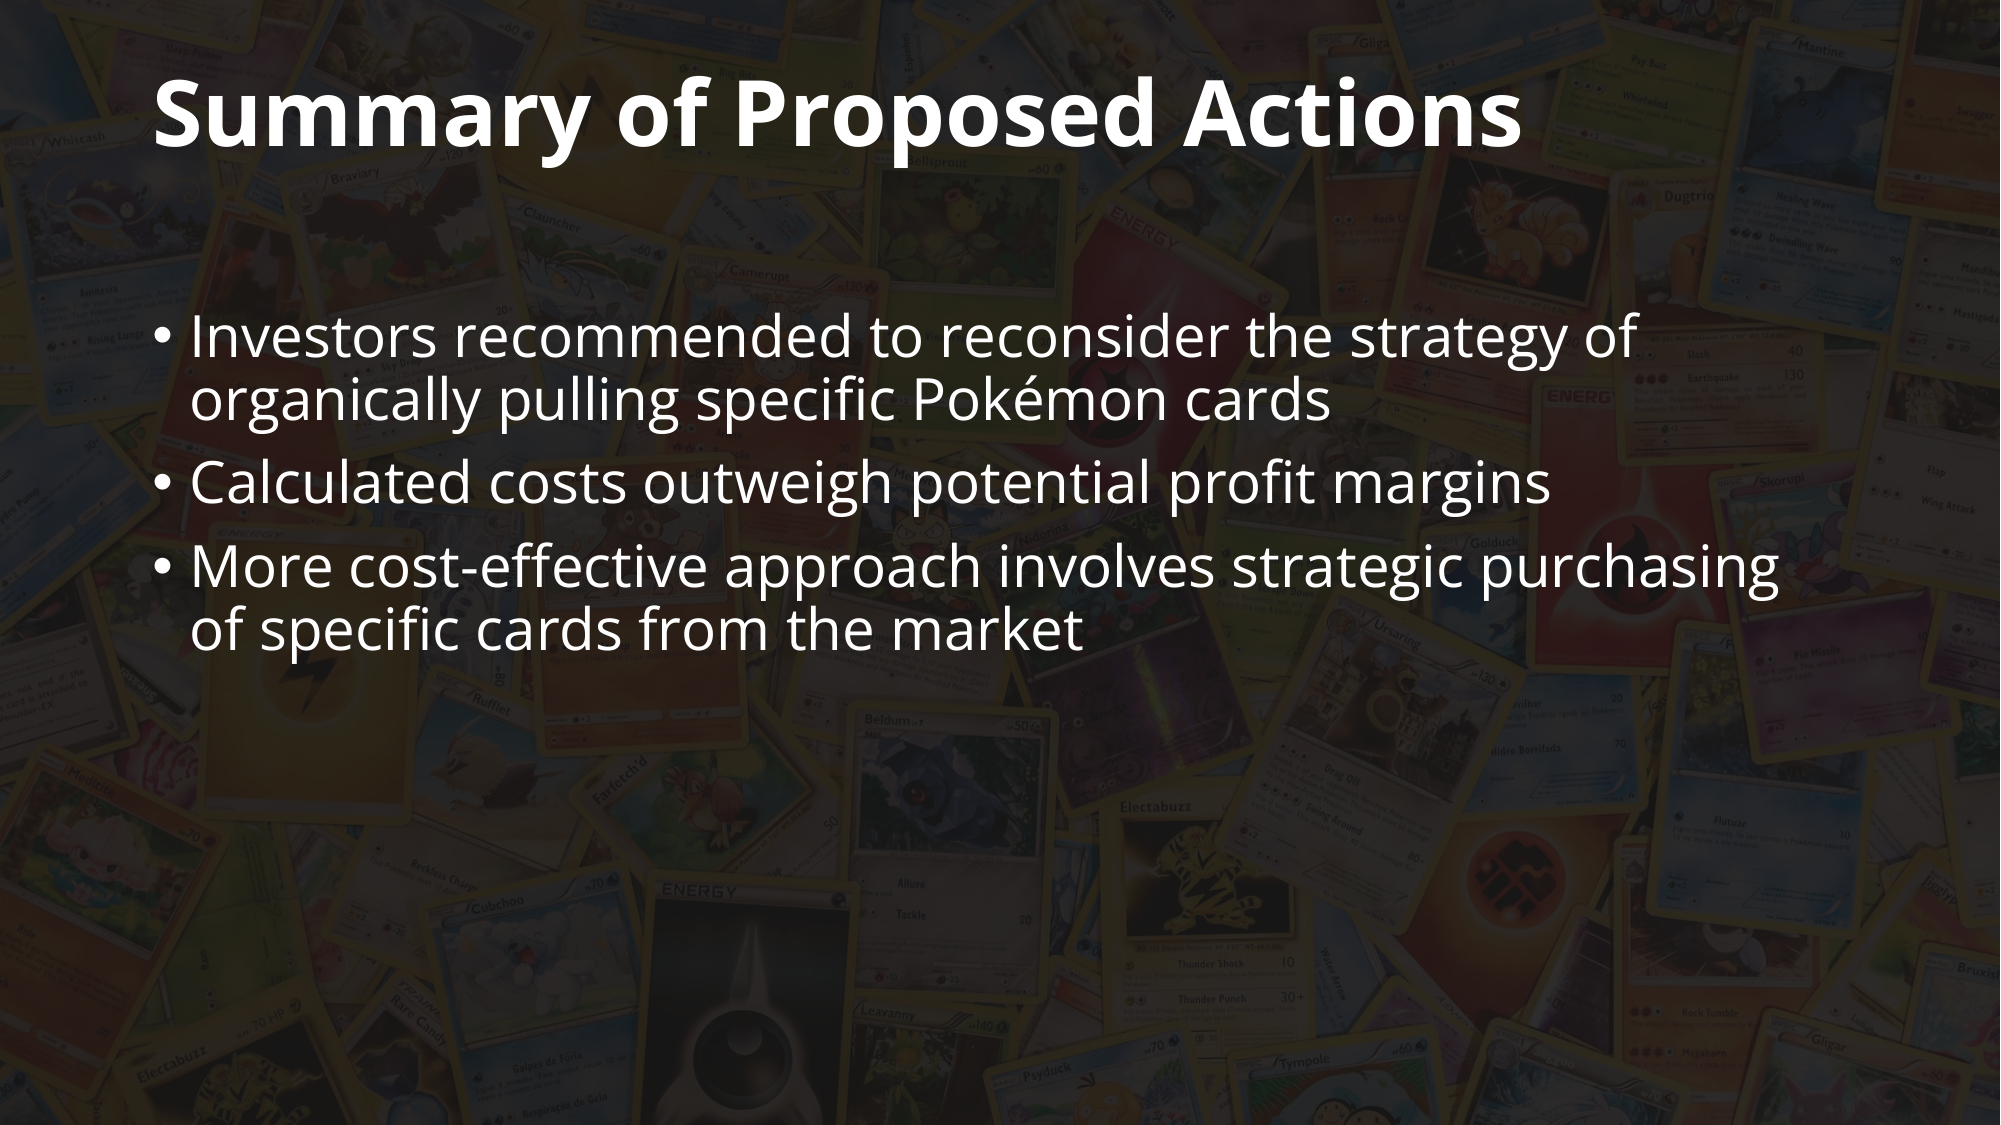

# Summary of Proposed Actions
Investors recommended to reconsider the strategy of organically pulling specific Pokémon cards
Calculated costs outweigh potential profit margins
More cost-effective approach involves strategic purchasing of specific cards from the market